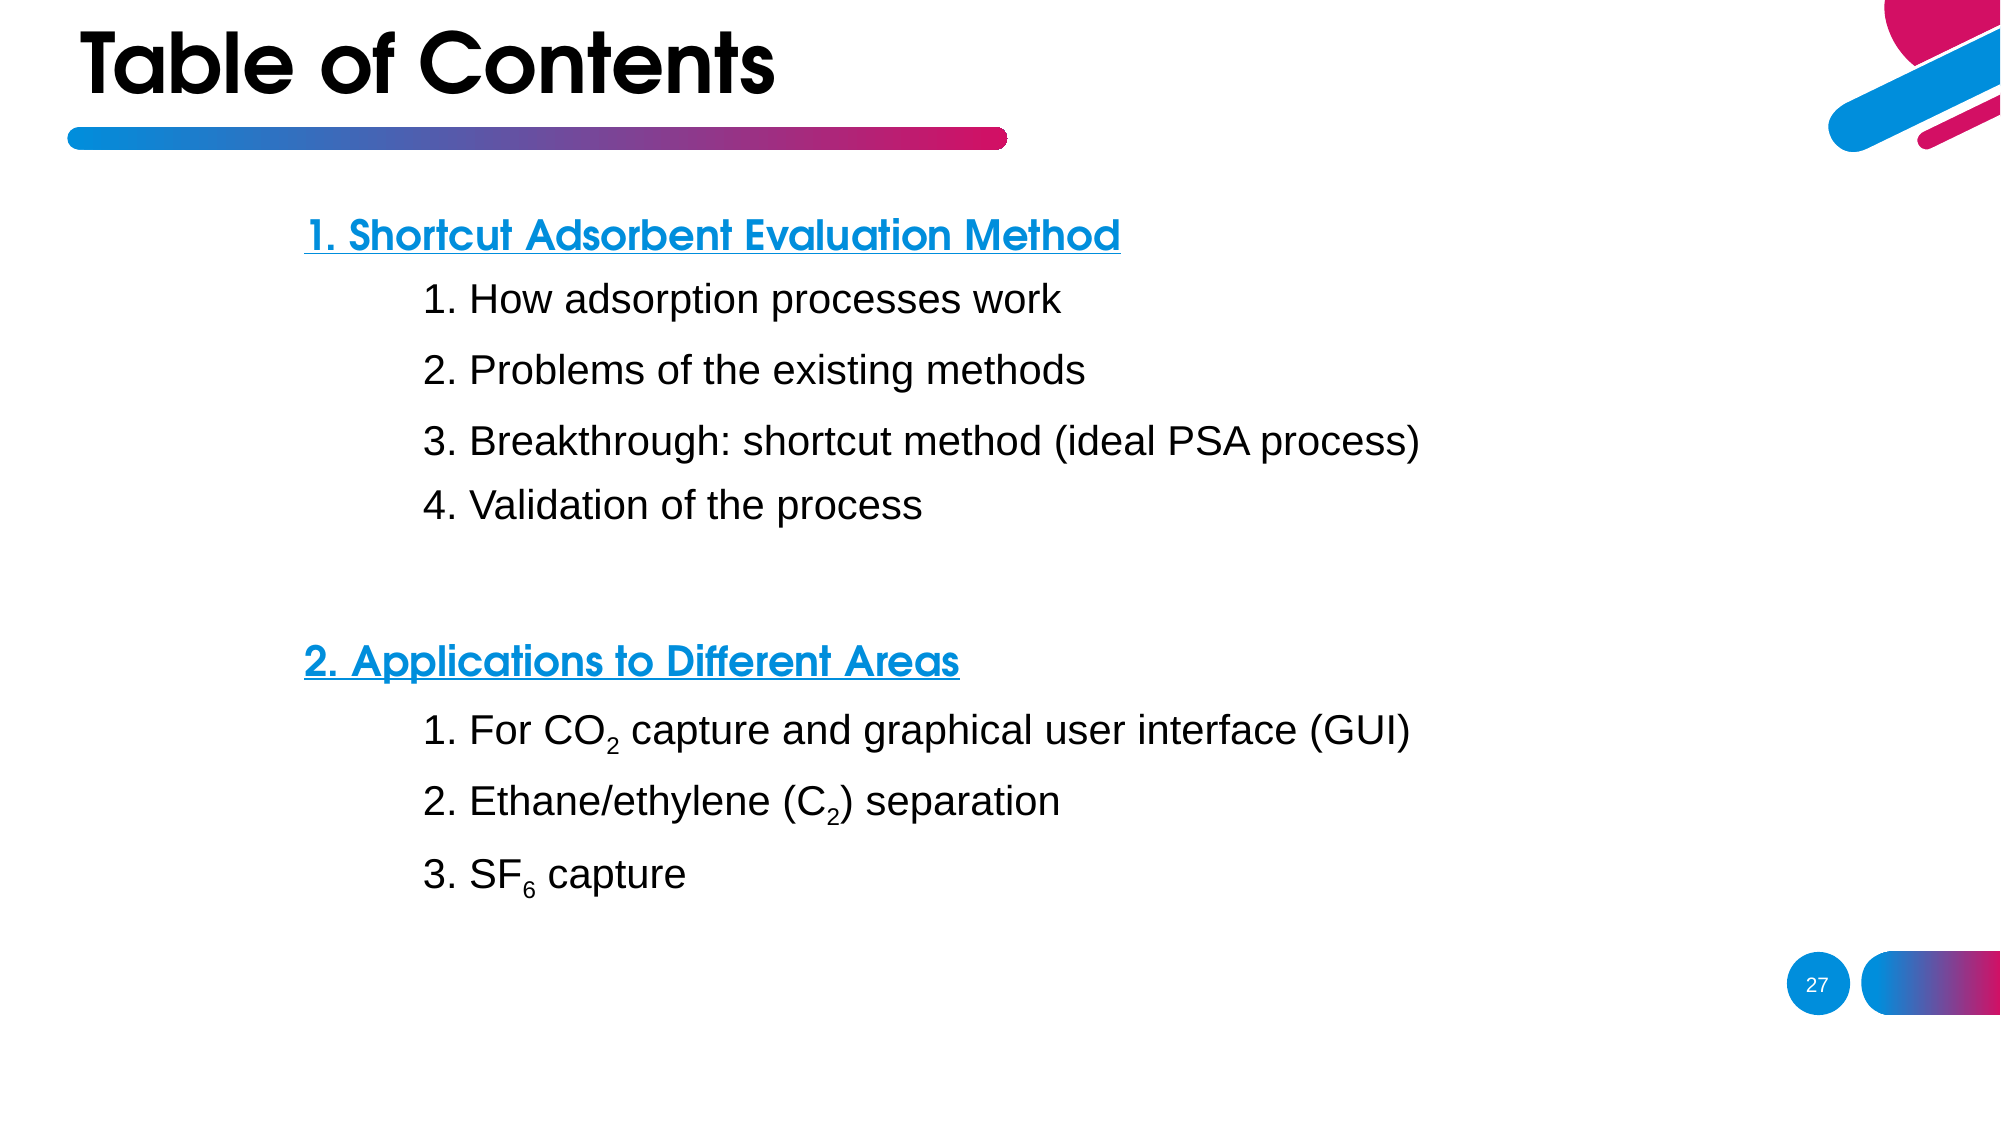

# Table of Contents
1. Shortcut Adsorbent Evaluation Method
1. How adsorption processes work
2. Problems of the existing methods
3. Breakthrough: shortcut method (ideal PSA process)
4. Validation of the process
2. Applications to Different Areas
1. For CO2 capture and graphical user interface (GUI)
2. Ethane/ethylene (C2) separation
3. SF6 capture
27